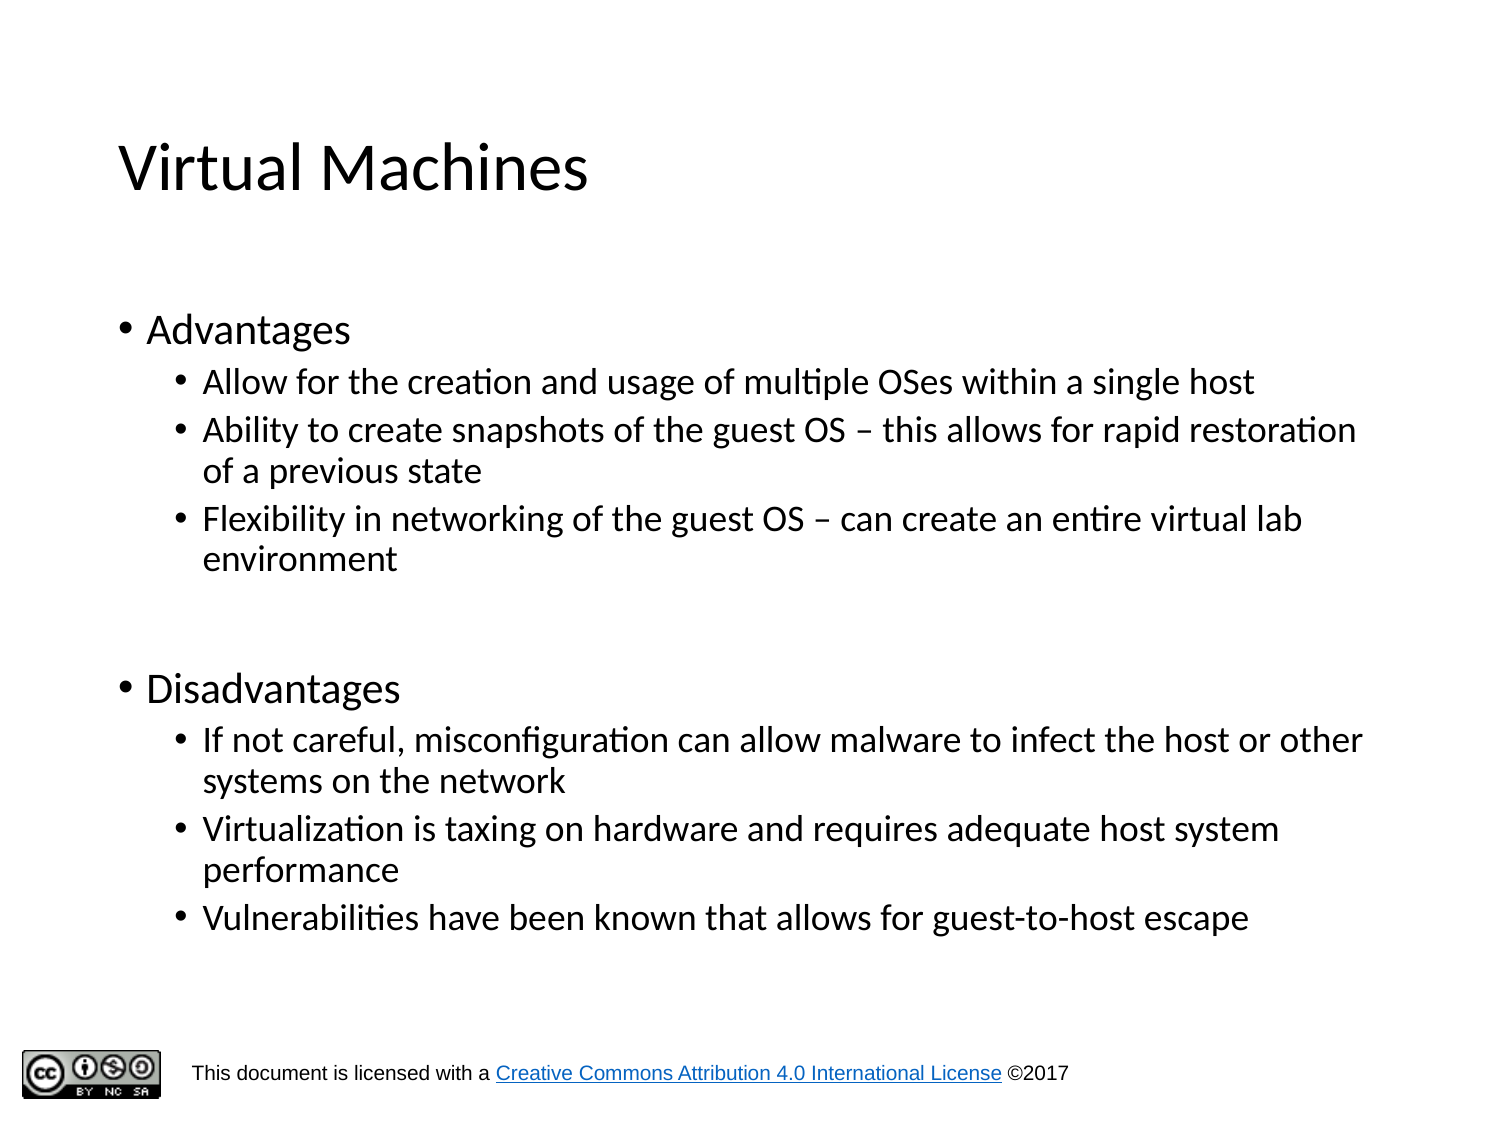

# Virtual Machines
Advantages
Allow for the creation and usage of multiple OSes within a single host
Ability to create snapshots of the guest OS – this allows for rapid restoration of a previous state
Flexibility in networking of the guest OS – can create an entire virtual lab environment

Disadvantages
If not careful, misconfiguration can allow malware to infect the host or other systems on the network
Virtualization is taxing on hardware and requires adequate host system performance
Vulnerabilities have been known that allows for guest-to-host escape